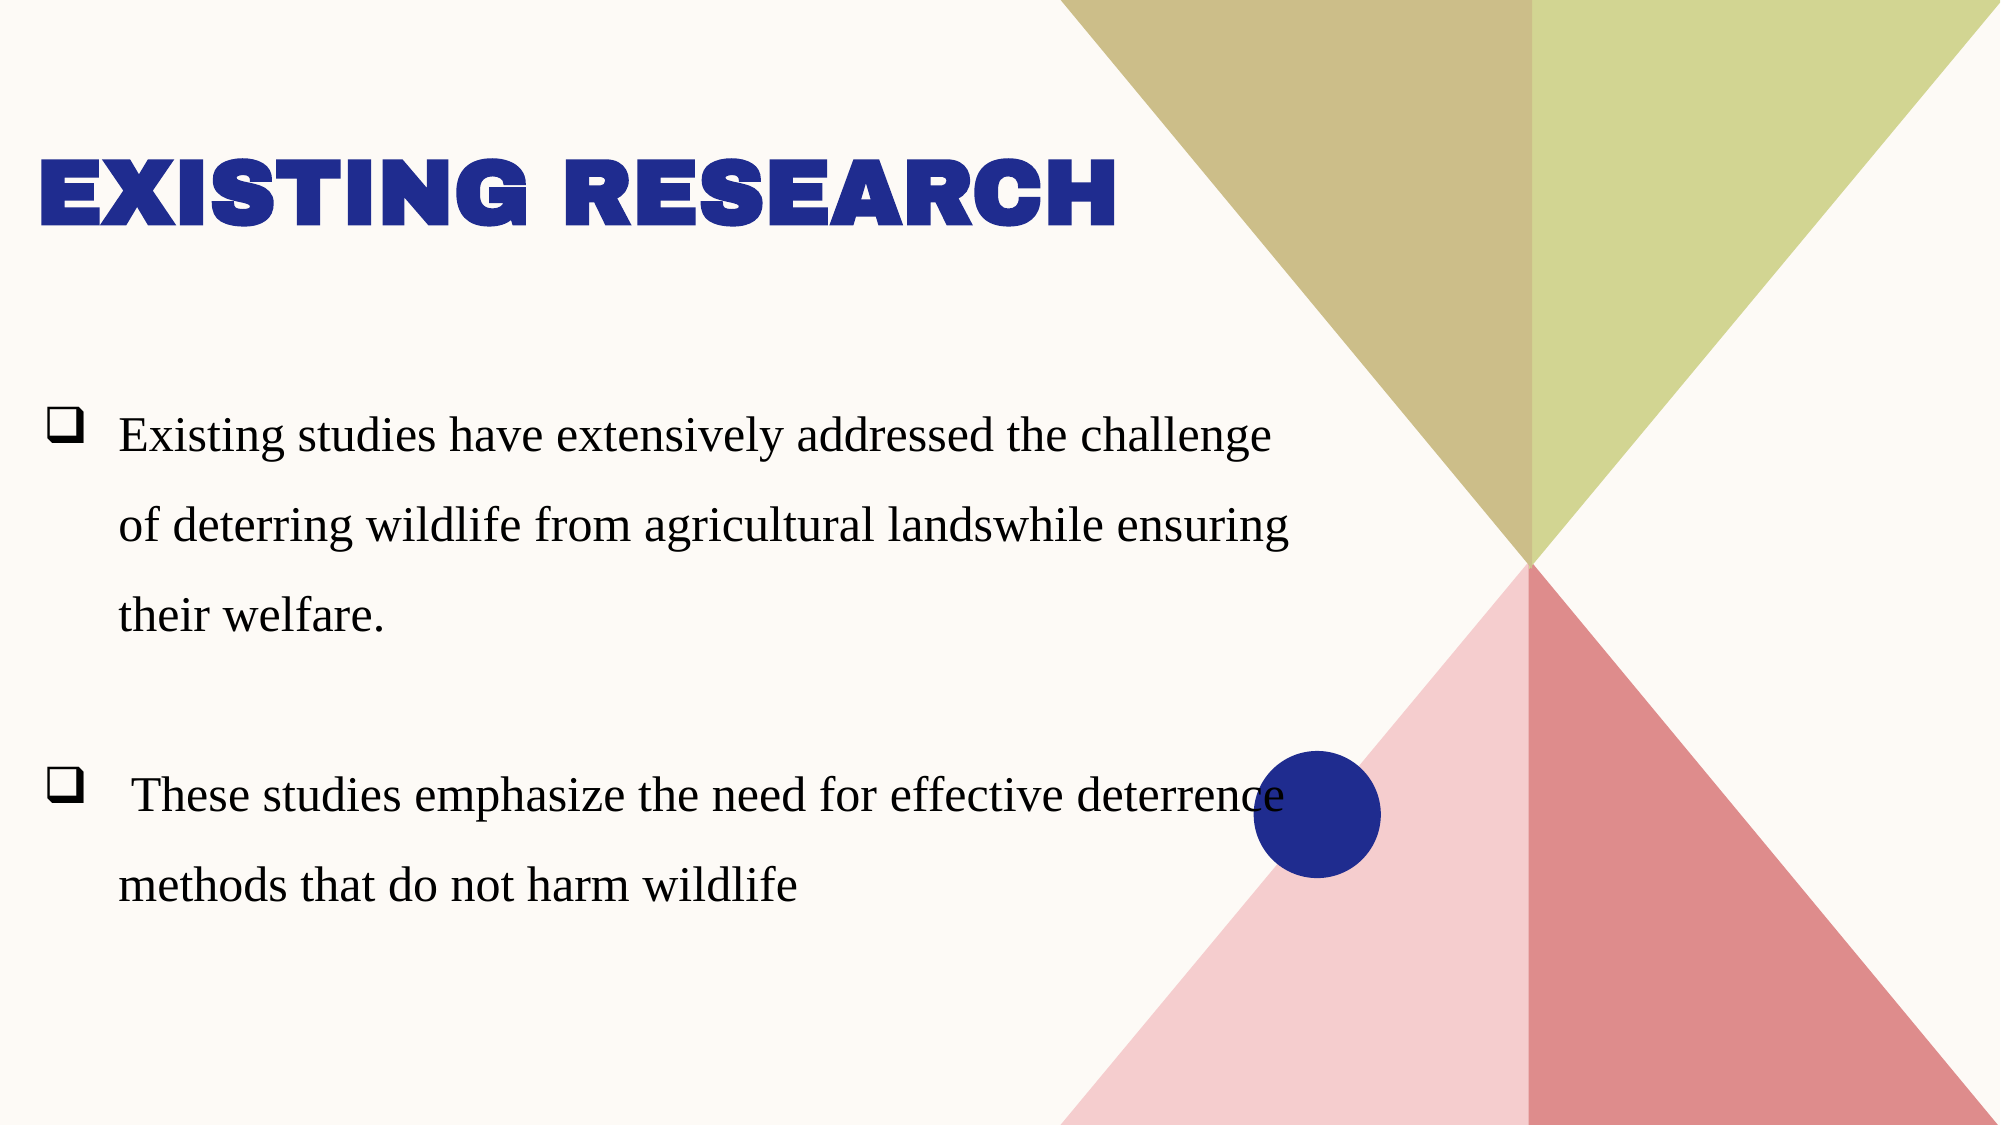

# EXISTING RESEARCH
Existing studies have extensively addressed the challenge of deterring wildlife from agricultural landswhile ensuring their welfare.

 These studies emphasize the need for effective deterrence methods that do not harm wildlife